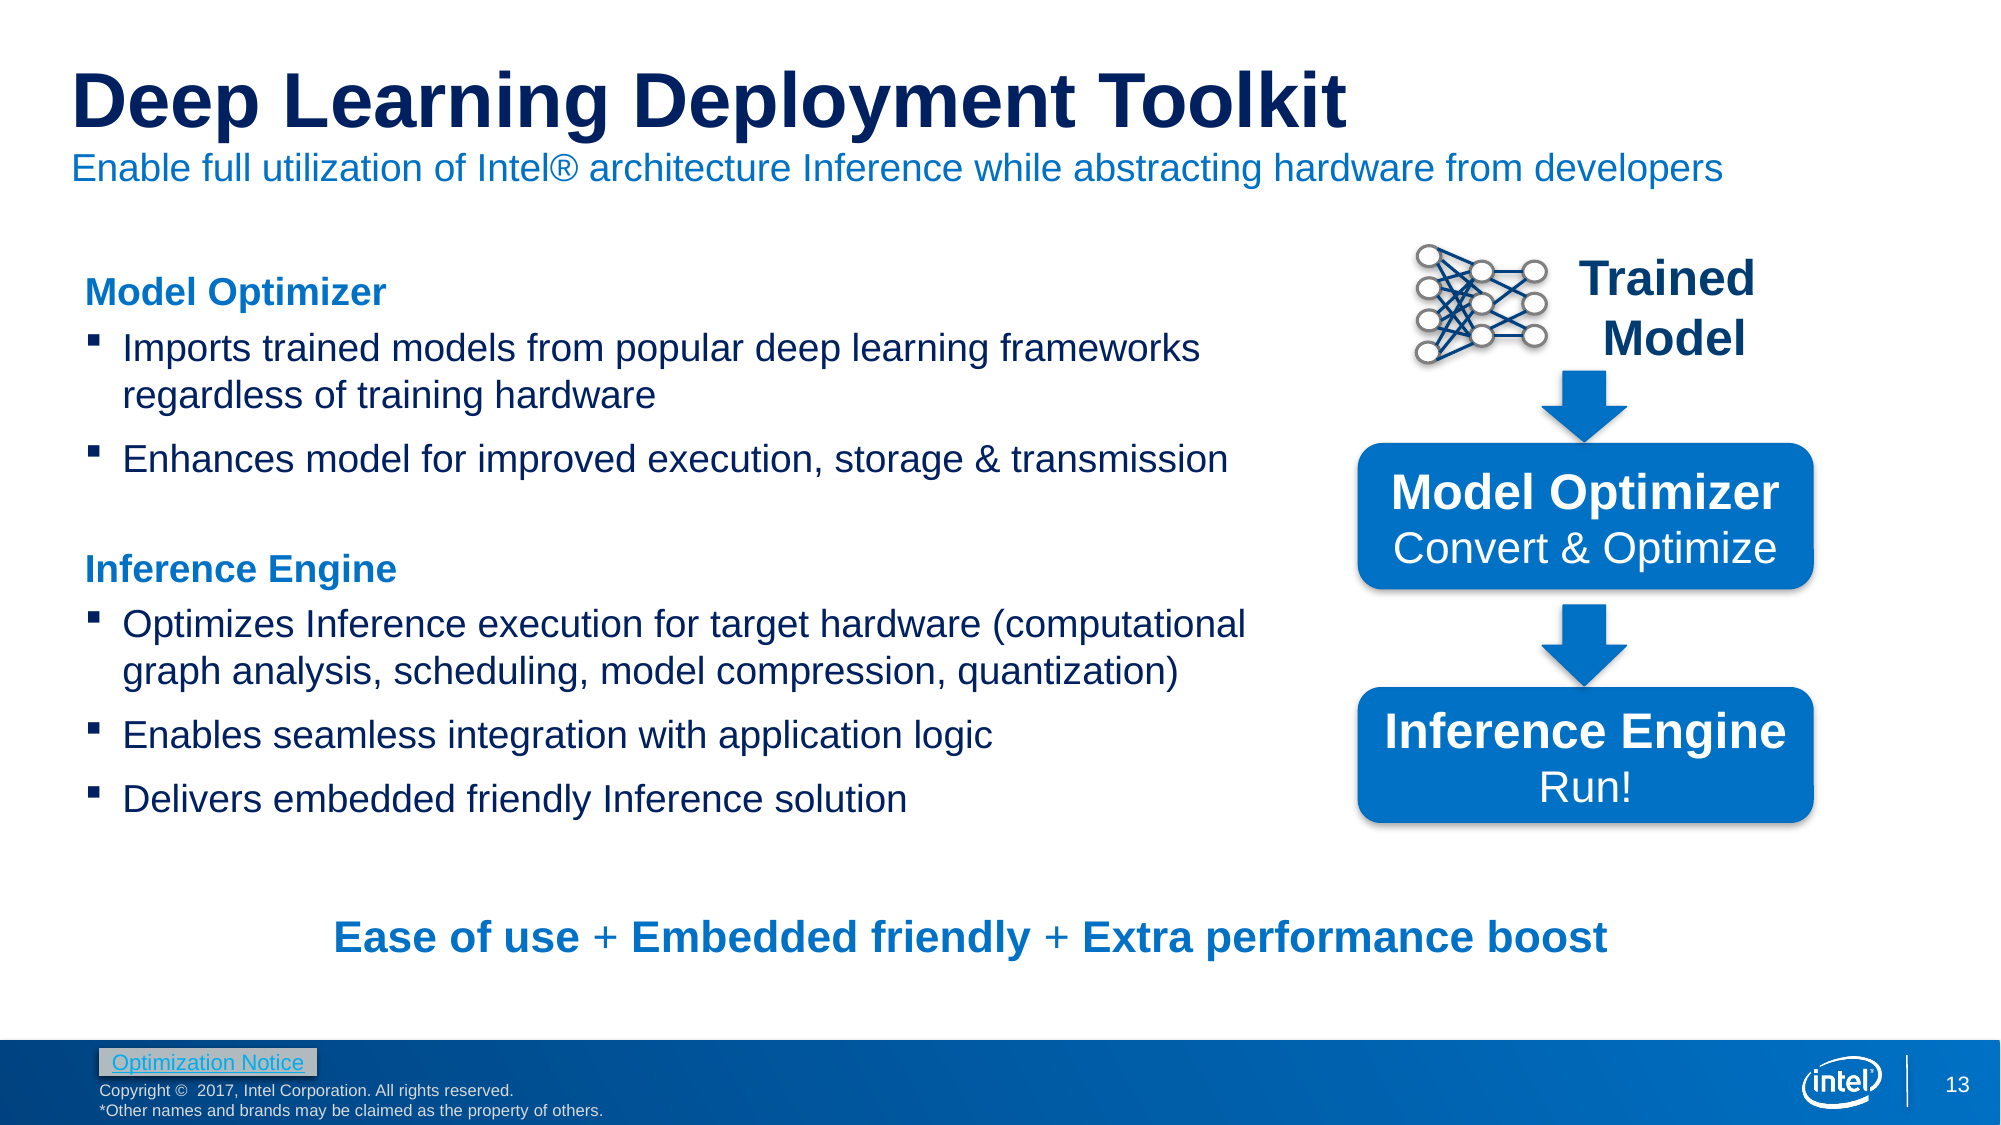

# Deep Learning Deployment Toolkit Enable full utilization of Intel® architecture Inference while abstracting hardware from developers

Trained
Model
Model Optimizer
Imports trained models from popular deep learning frameworks regardless of training hardware
Enhances model for improved execution, storage & transmission

Inference Engine
Optimizes Inference execution for target hardware (computational graph analysis, scheduling, model compression, quantization)
Enables seamless integration with application logic
Delivers embedded friendly Inference solution

Model Optimizer Convert & Optimize

Inference Engine
Run!
Ease of use + Embedded friendly + Extra performance boost
13